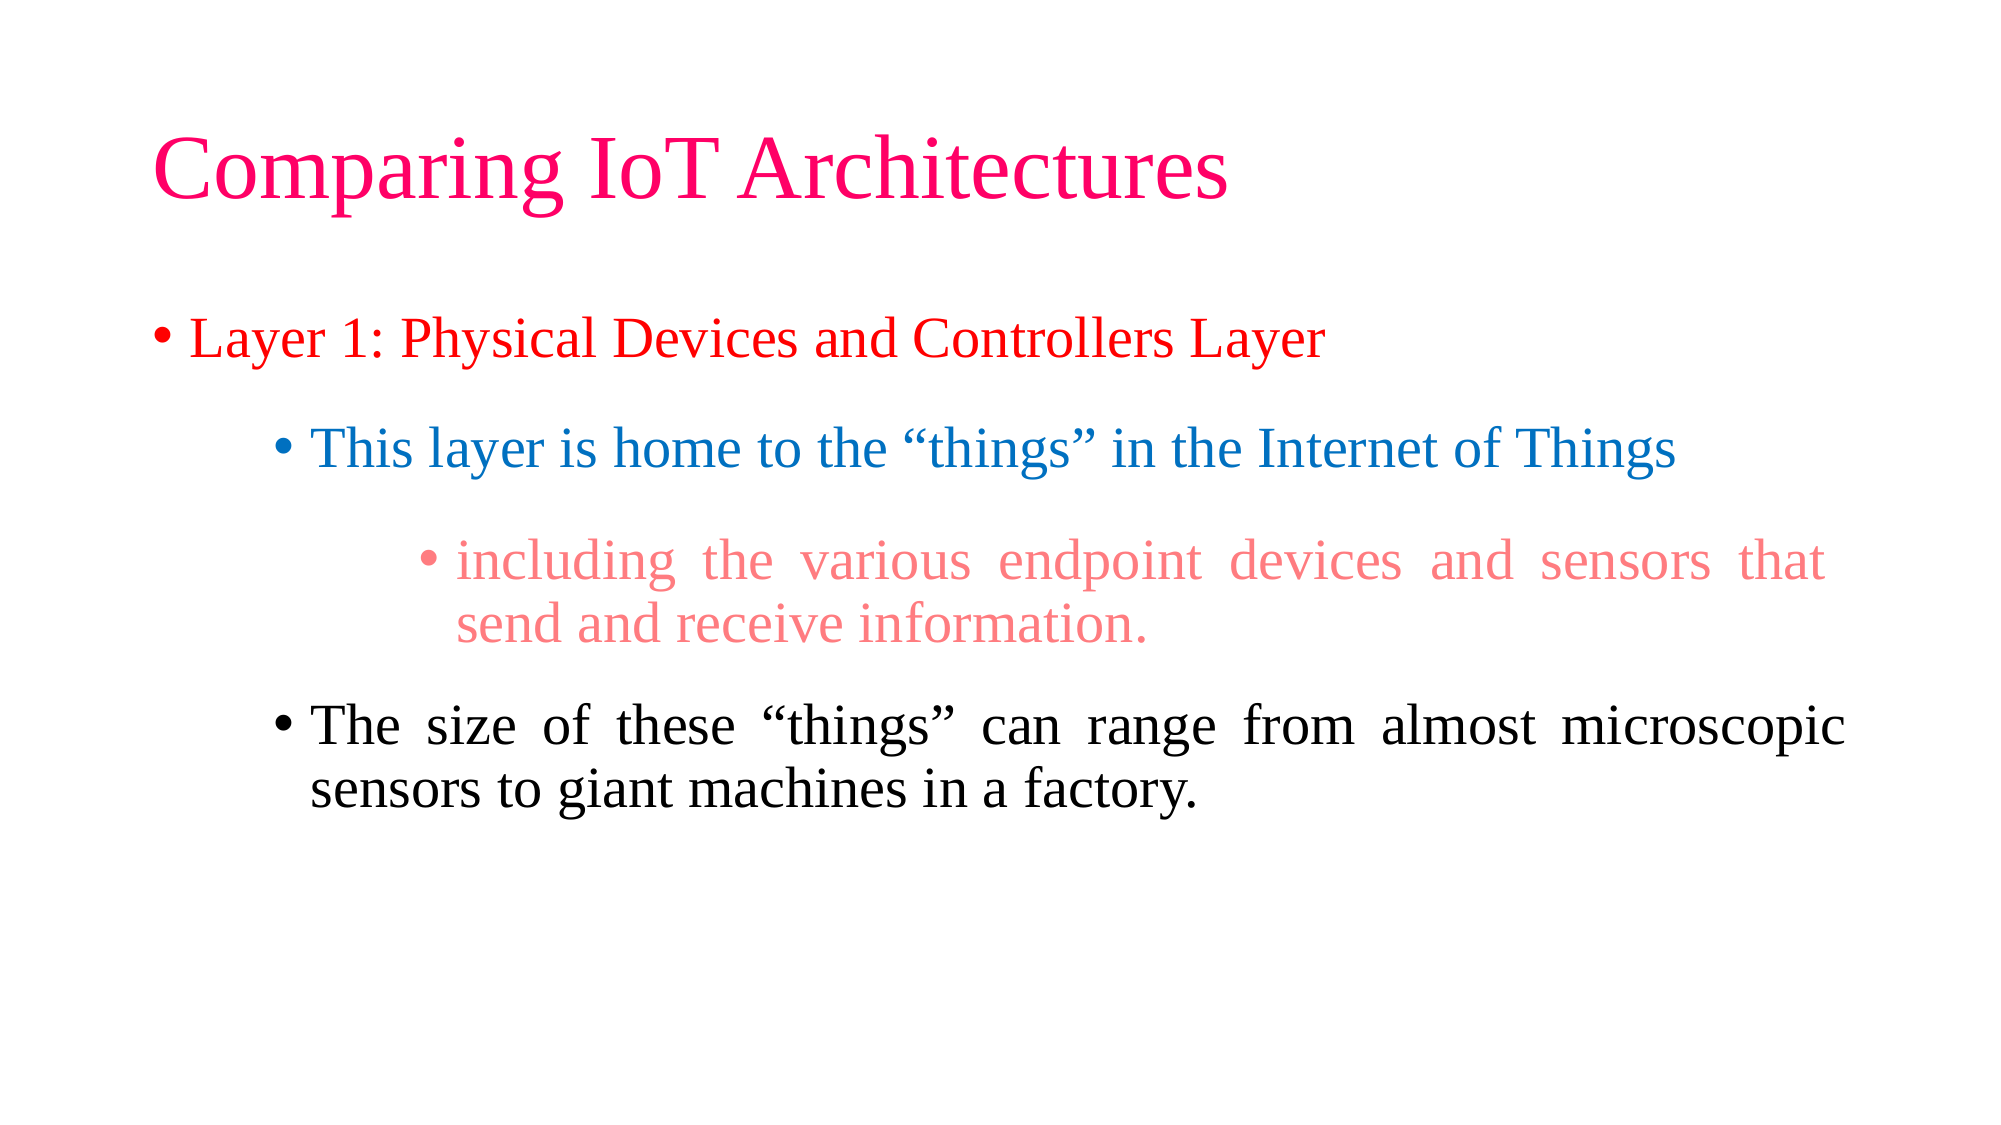

# Comparing IoT Architectures
Layer 1: Physical Devices and Controllers Layer
This layer is home to the “things” in the Internet of Things
including the various endpoint devices and sensors that send and receive information.
The size of these “things” can range from almost microscopic sensors to giant machines in a factory.